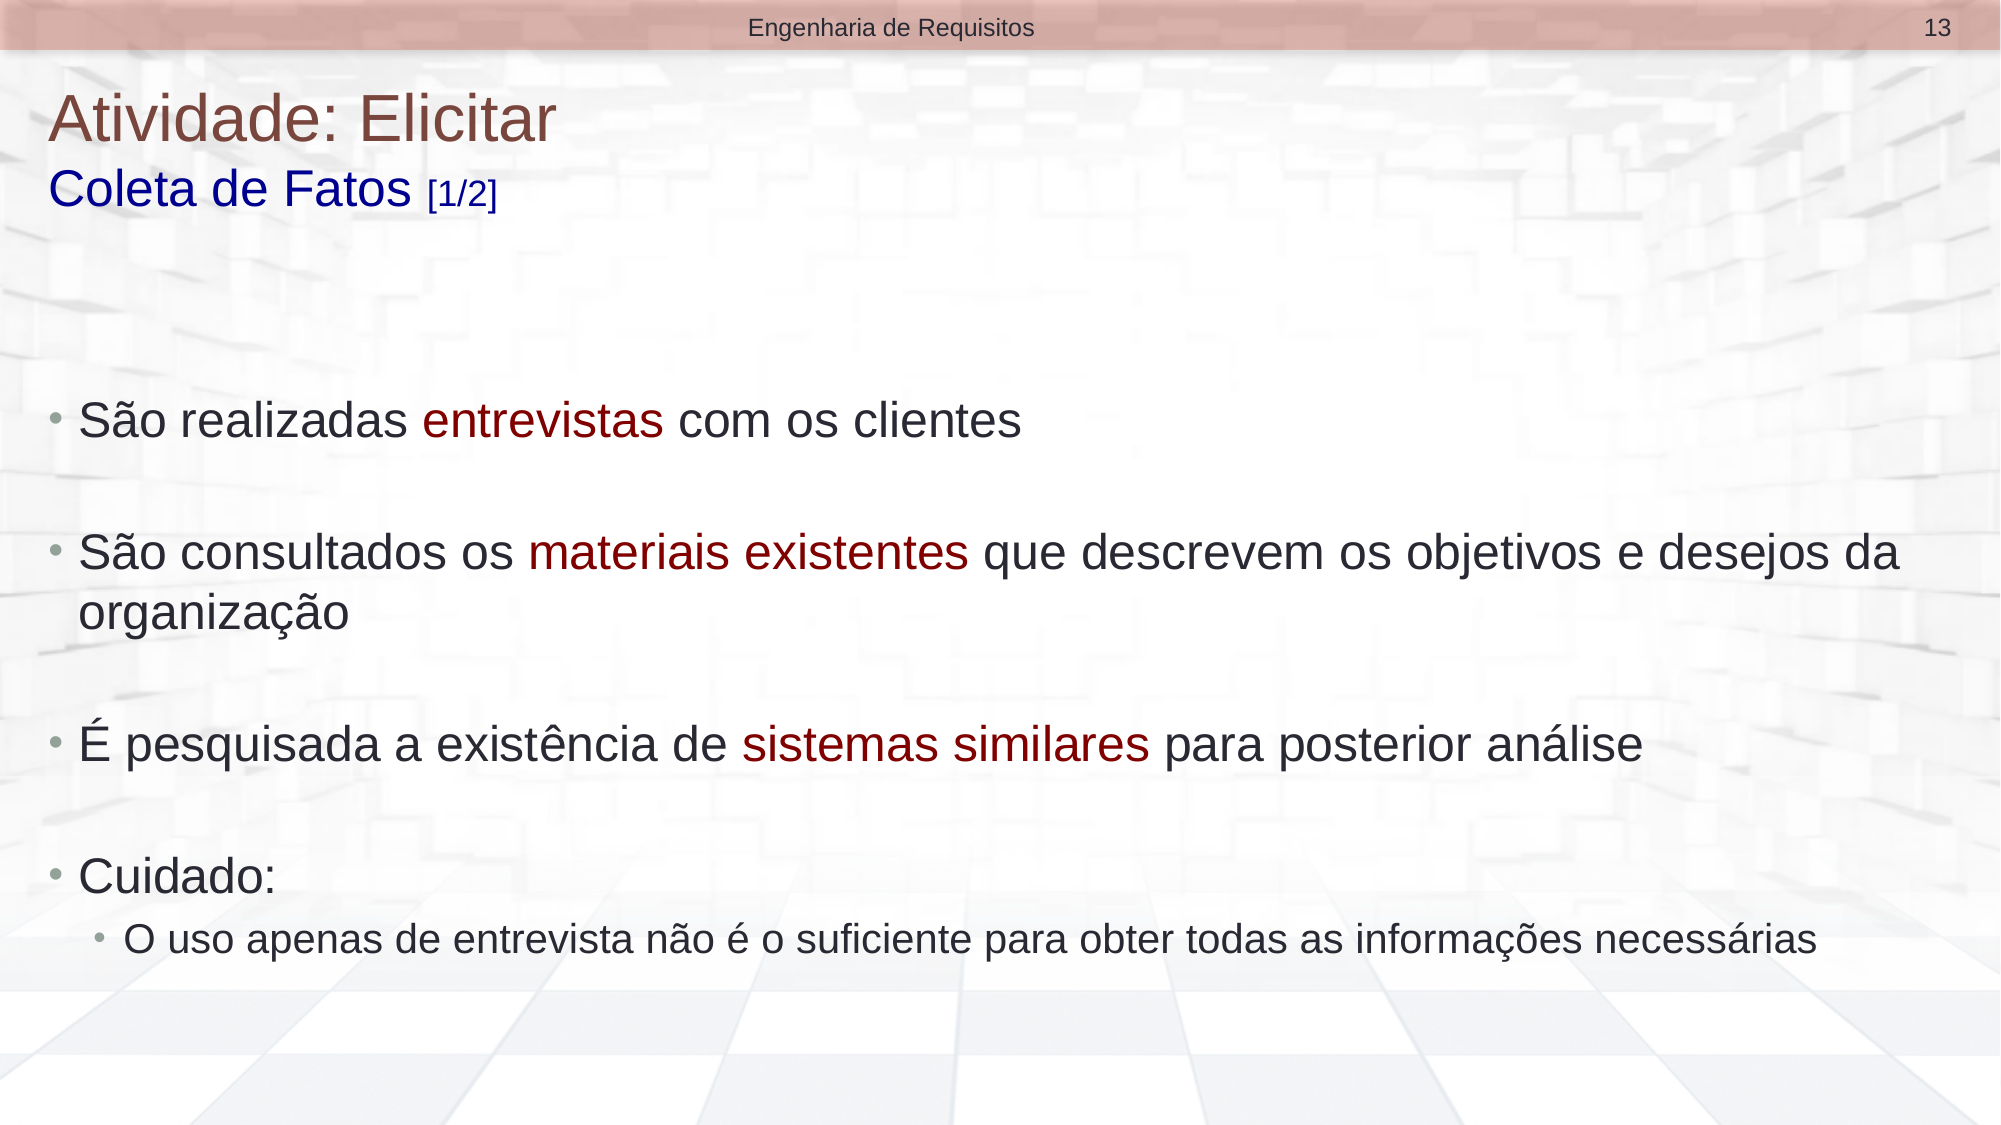

13
Engenharia de Requisitos
# Atividade: Elicitar Coleta de Fatos [1/2]
São realizadas entrevistas com os clientes

São consultados os materiais existentes que descrevem os objetivos e desejos da organização

É pesquisada a existência de sistemas similares para posterior análise

Cuidado:
O uso apenas de entrevista não é o suficiente para obter todas as informações necessárias